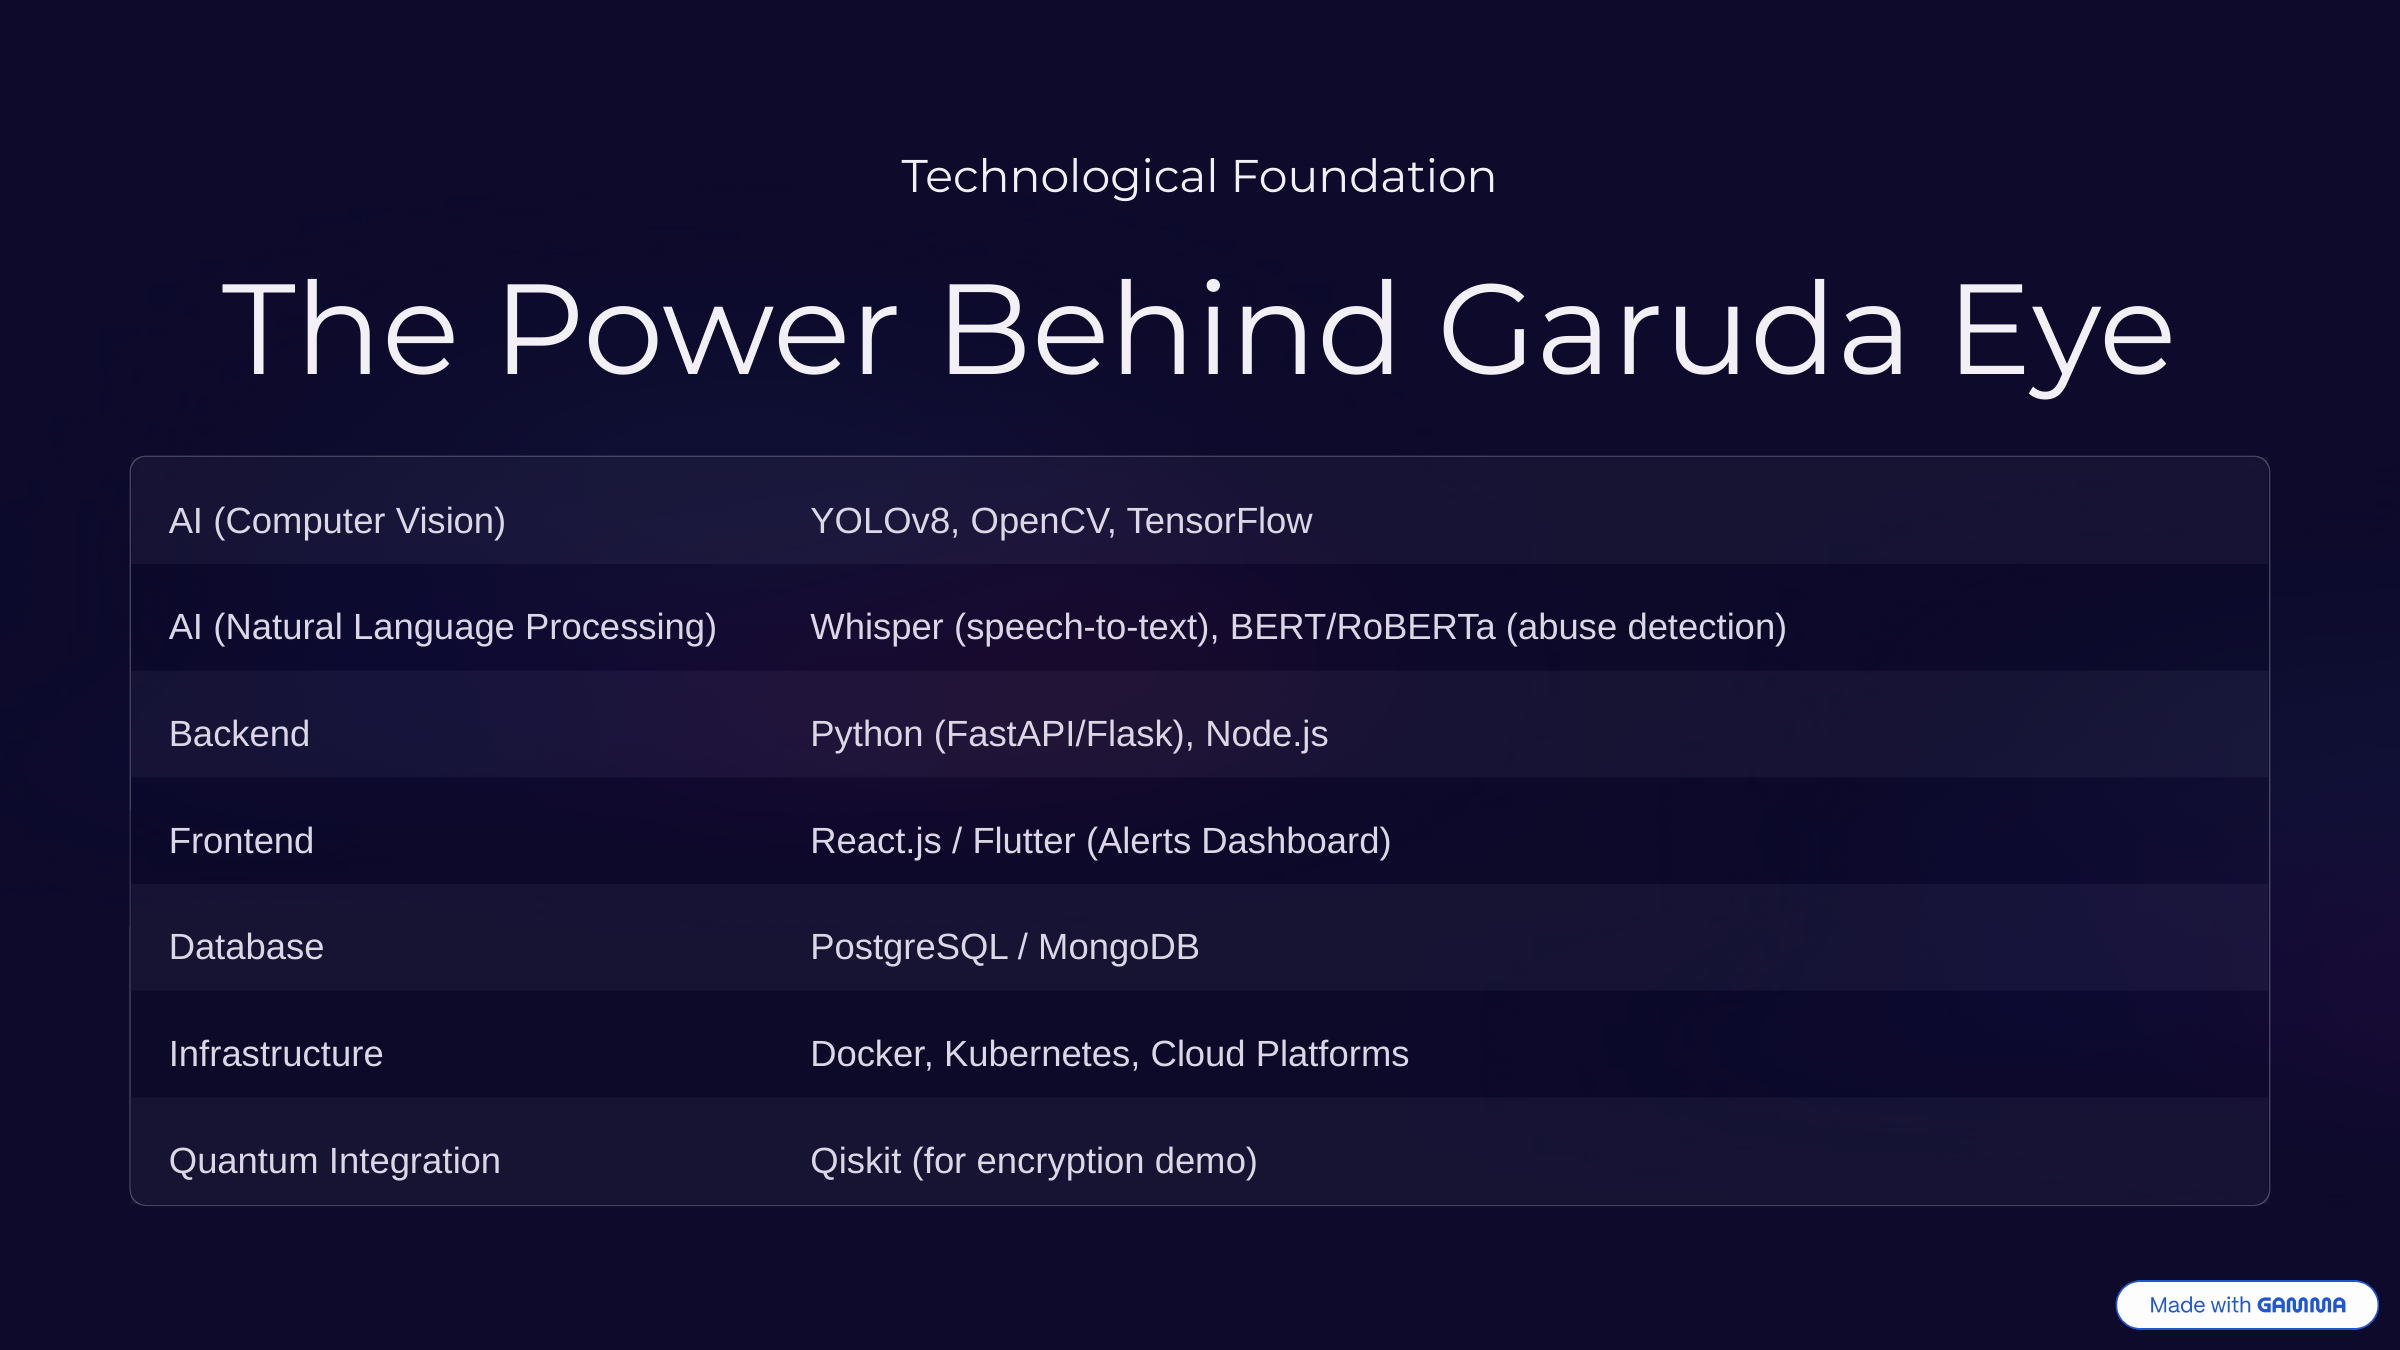

Technological Foundation
The Power Behind Garuda Eye

AI (Computer Vision)
YOLOv8, OpenCV, TensorFlow

AI (Natural Language Processing)
Whisper (speech-to-text), BERT/RoBERTa (abuse detection)

Backend
Python (FastAPI/Flask), Node.js

Frontend
React.js / Flutter (Alerts Dashboard)

Database
PostgreSQL / MongoDB

Infrastructure
Docker, Kubernetes, Cloud Platforms

Quantum Integration
Qiskit (for encryption demo)